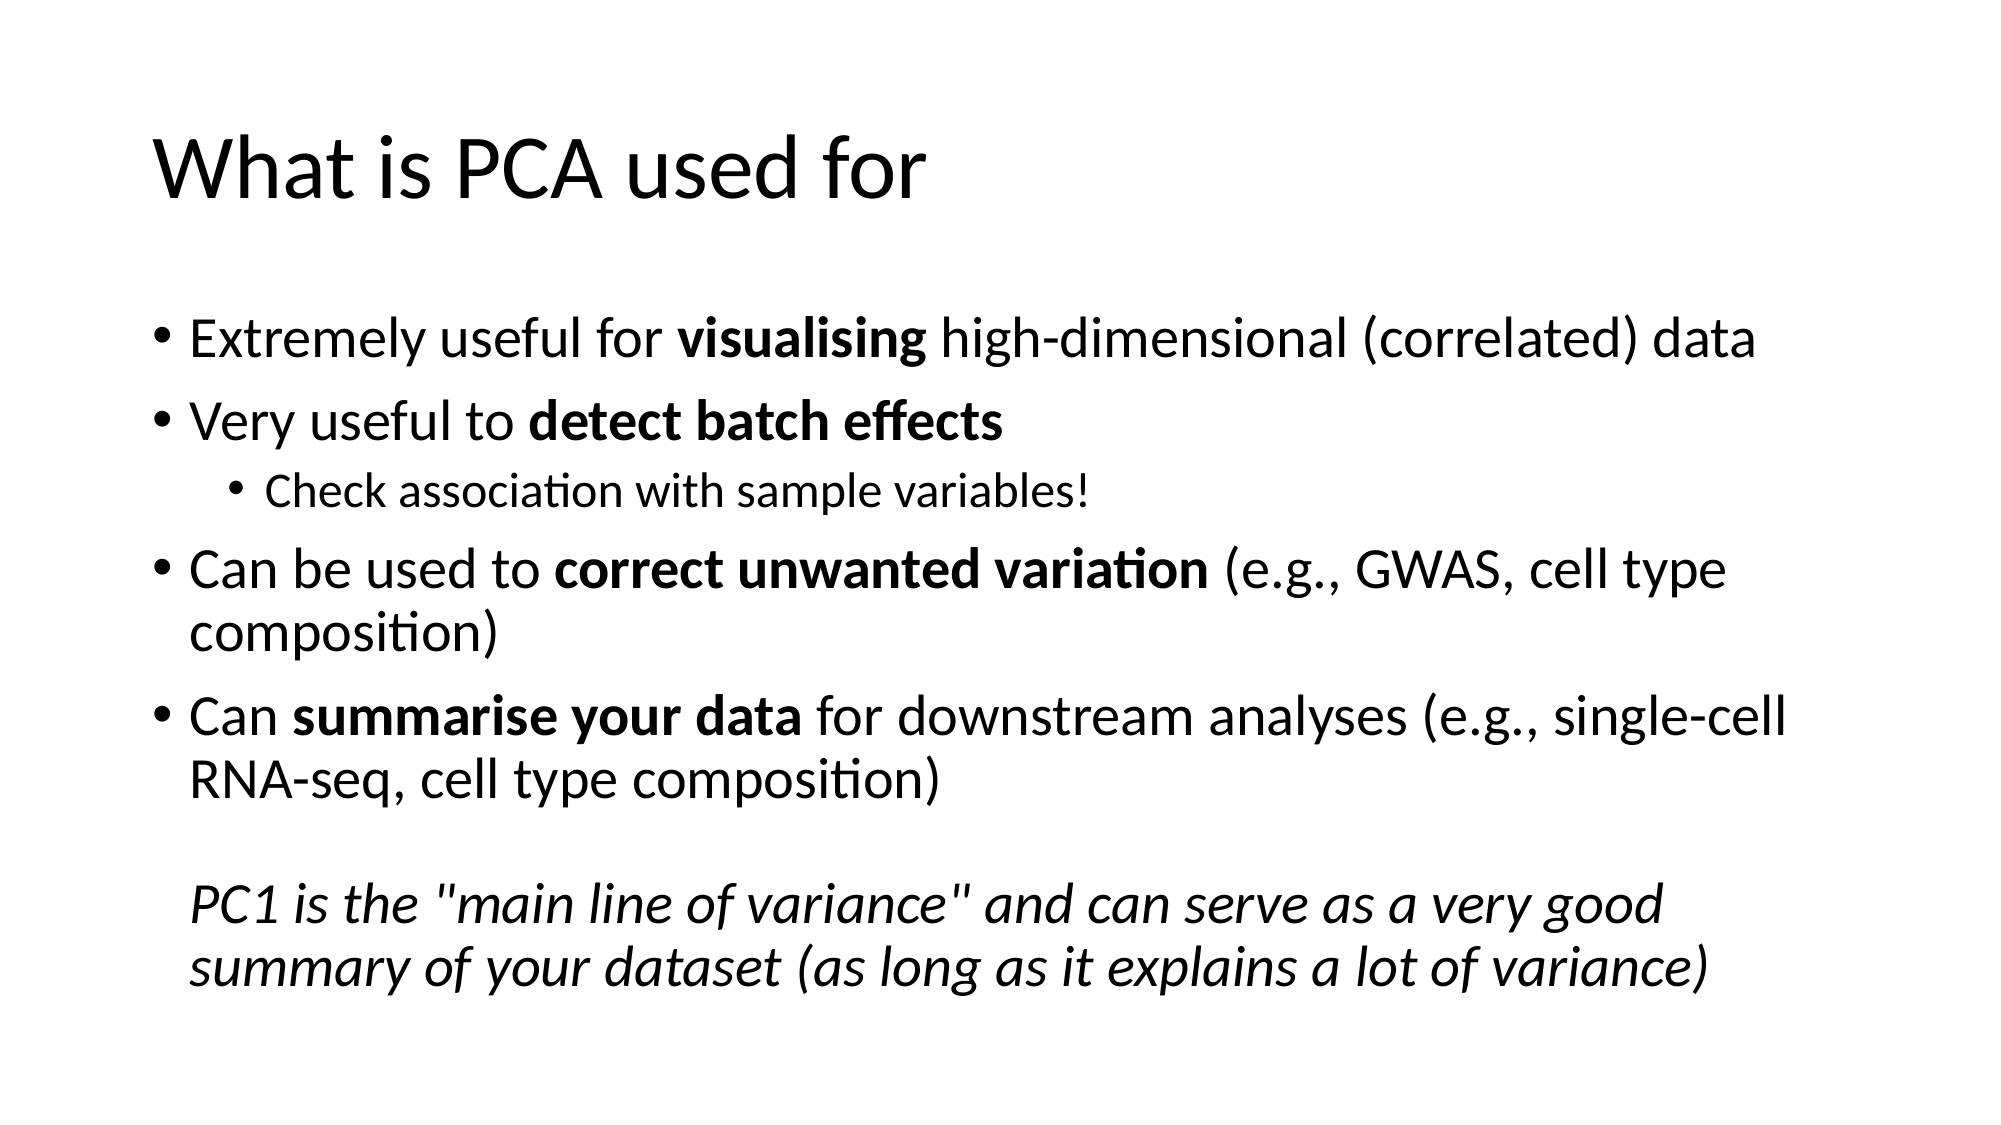

# What is PCA used for
Extremely useful for visualising high-dimensional (correlated) data
Very useful to detect batch effects
Check association with sample variables!
Can be used to correct unwanted variation (e.g., GWAS, cell type composition)
Can summarise your data for downstream analyses (e.g., single-cell RNA-seq, cell type composition)
PC1 is the "main line of variance" and can serve as a very good summary of your dataset (as long as it explains a lot of variance)